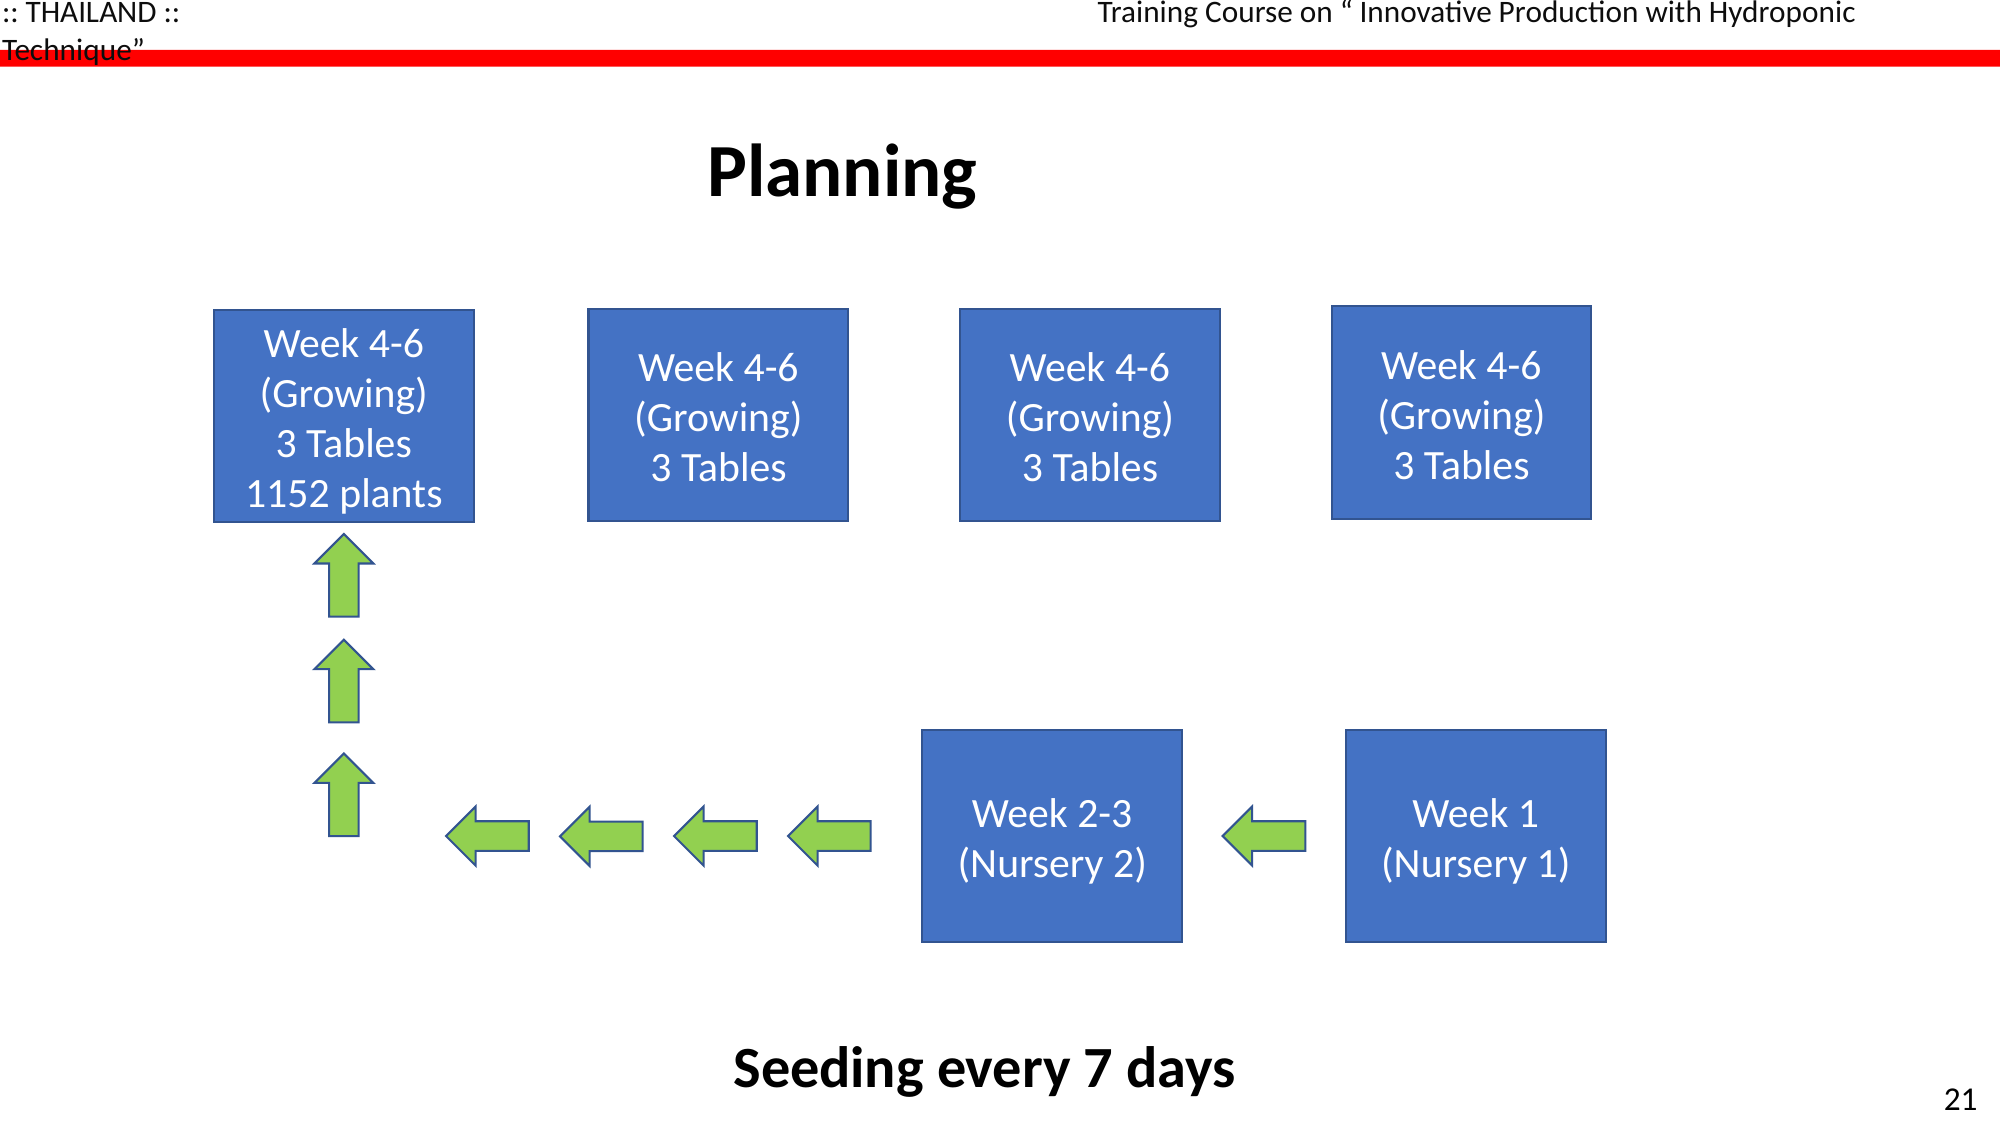

:: THAILAND :: 					                            Training Course on “ Innovative Production with Hydroponic Technique”

Planning
Week 4-6
(Growing)
3 Tables
Week 4-6
(Growing)
3 Tables
Week 4-6
(Growing)
3 Tables
Week 4-6
(Growing)
3 Tables
1152 plants

Week 2-3
(Nursery 2)
Week 1
(Nursery 1)

Seeding every 7 days
21